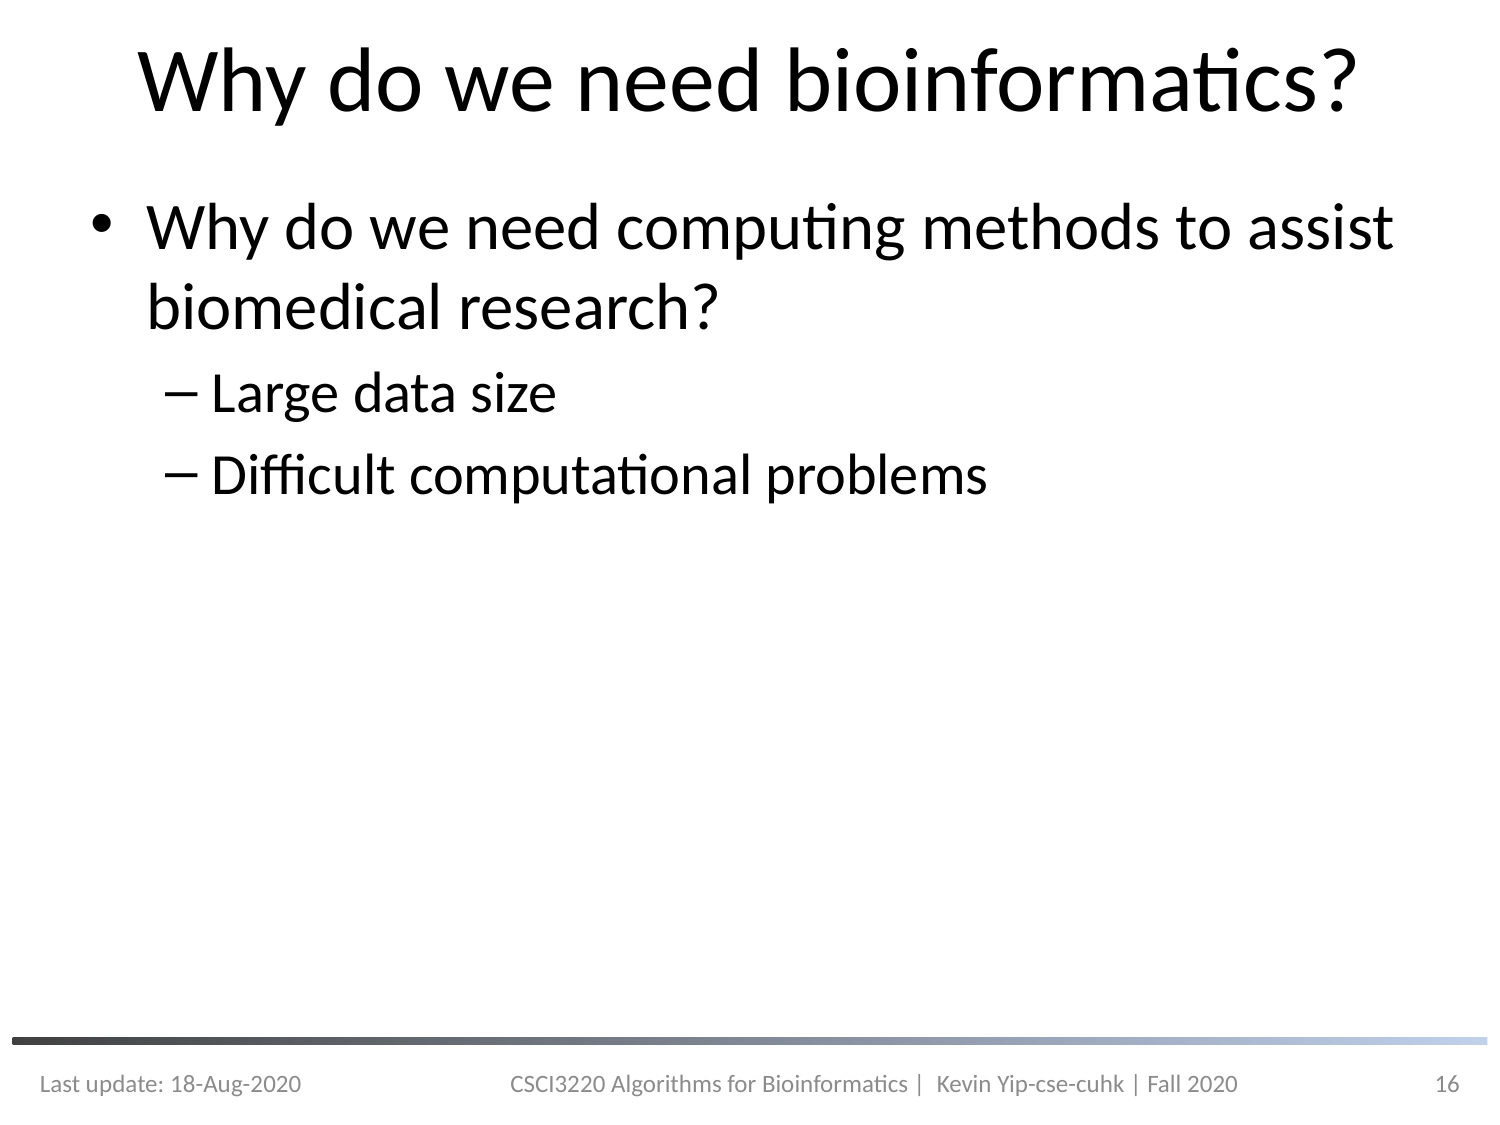

# Why do we need bioinformatics?
Why do we need computing methods to assist biomedical research?
Large data size
Difficult computational problems
Last update: 18-Aug-2020
CSCI3220 Algorithms for Bioinformatics |  Kevin Yip-cse-cuhk | Fall 2020
16